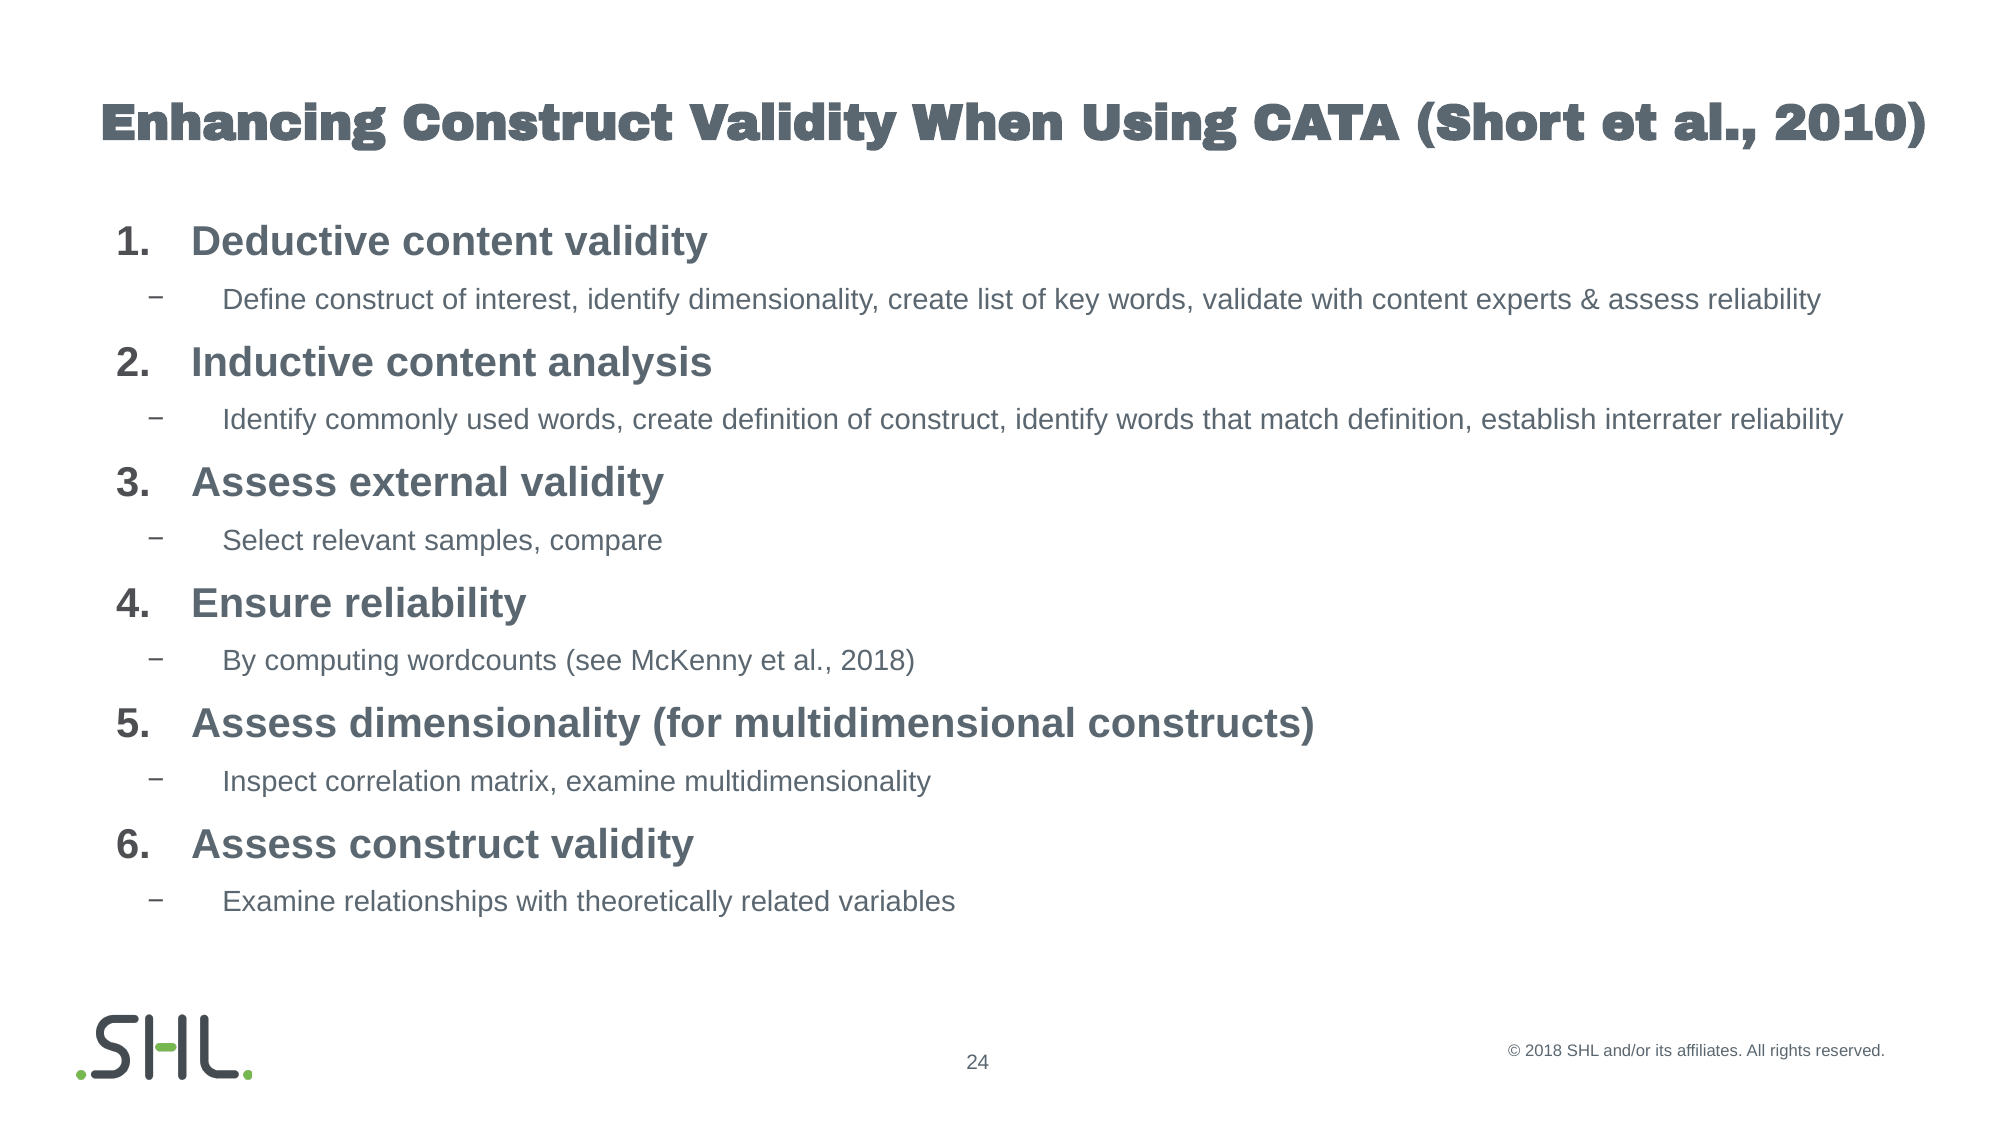

# Enhancing Construct Validity When Using CATA (Short et al., 2010)
Deductive content validity
Define construct of interest, identify dimensionality, create list of key words, validate with content experts & assess reliability
Inductive content analysis
Identify commonly used words, create definition of construct, identify words that match definition, establish interrater reliability
Assess external validity
Select relevant samples, compare
Ensure reliability
By computing wordcounts (see McKenny et al., 2018)
Assess dimensionality (for multidimensional constructs)
Inspect correlation matrix, examine multidimensionality
Assess construct validity
Examine relationships with theoretically related variables
© 2018 SHL and/or its affiliates. All rights reserved.